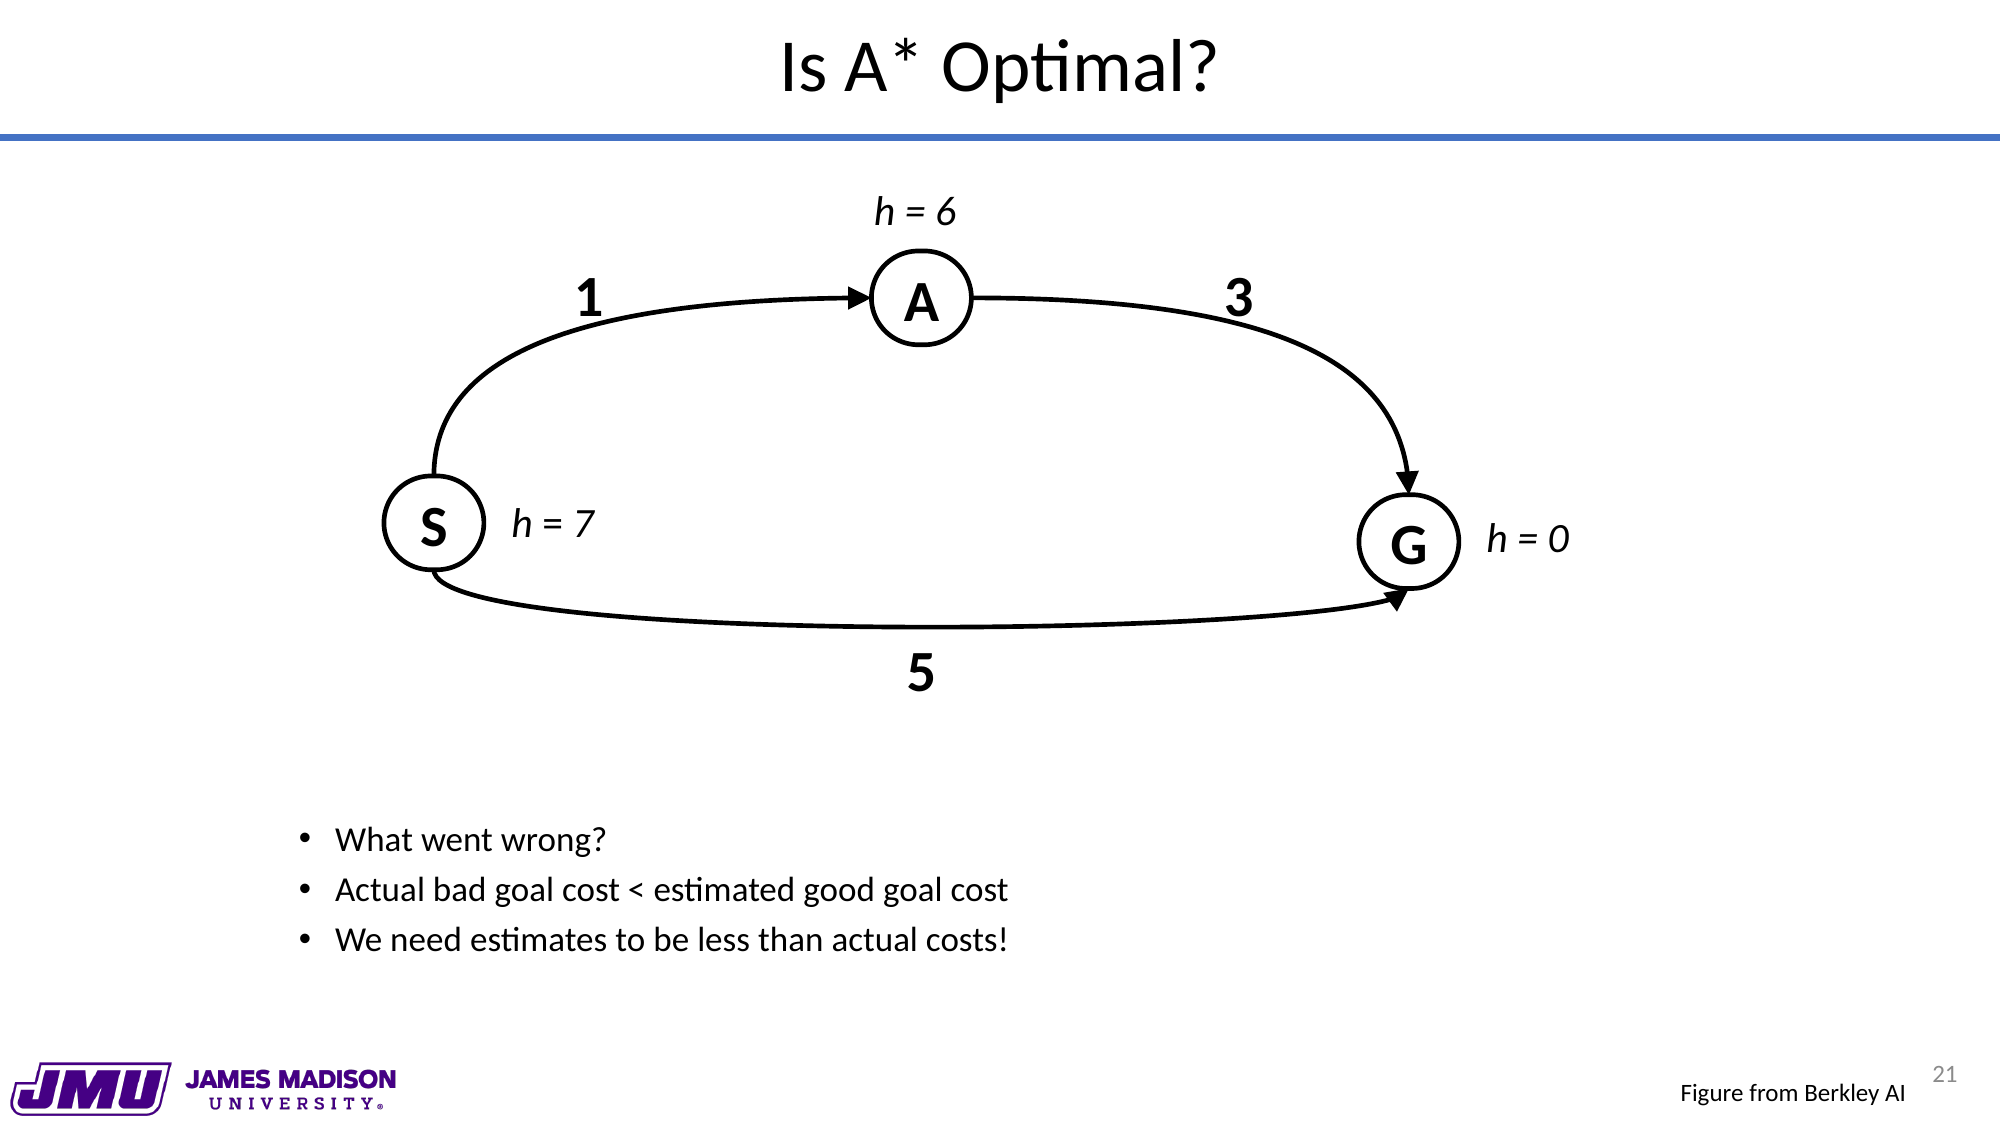

# Is A* Optimal?
h = 6
A
1
3
S
h = 7
G
h = 0
5
What went wrong?
Actual bad goal cost < estimated good goal cost
We need estimates to be less than actual costs!
21
Figure from Berkley AI